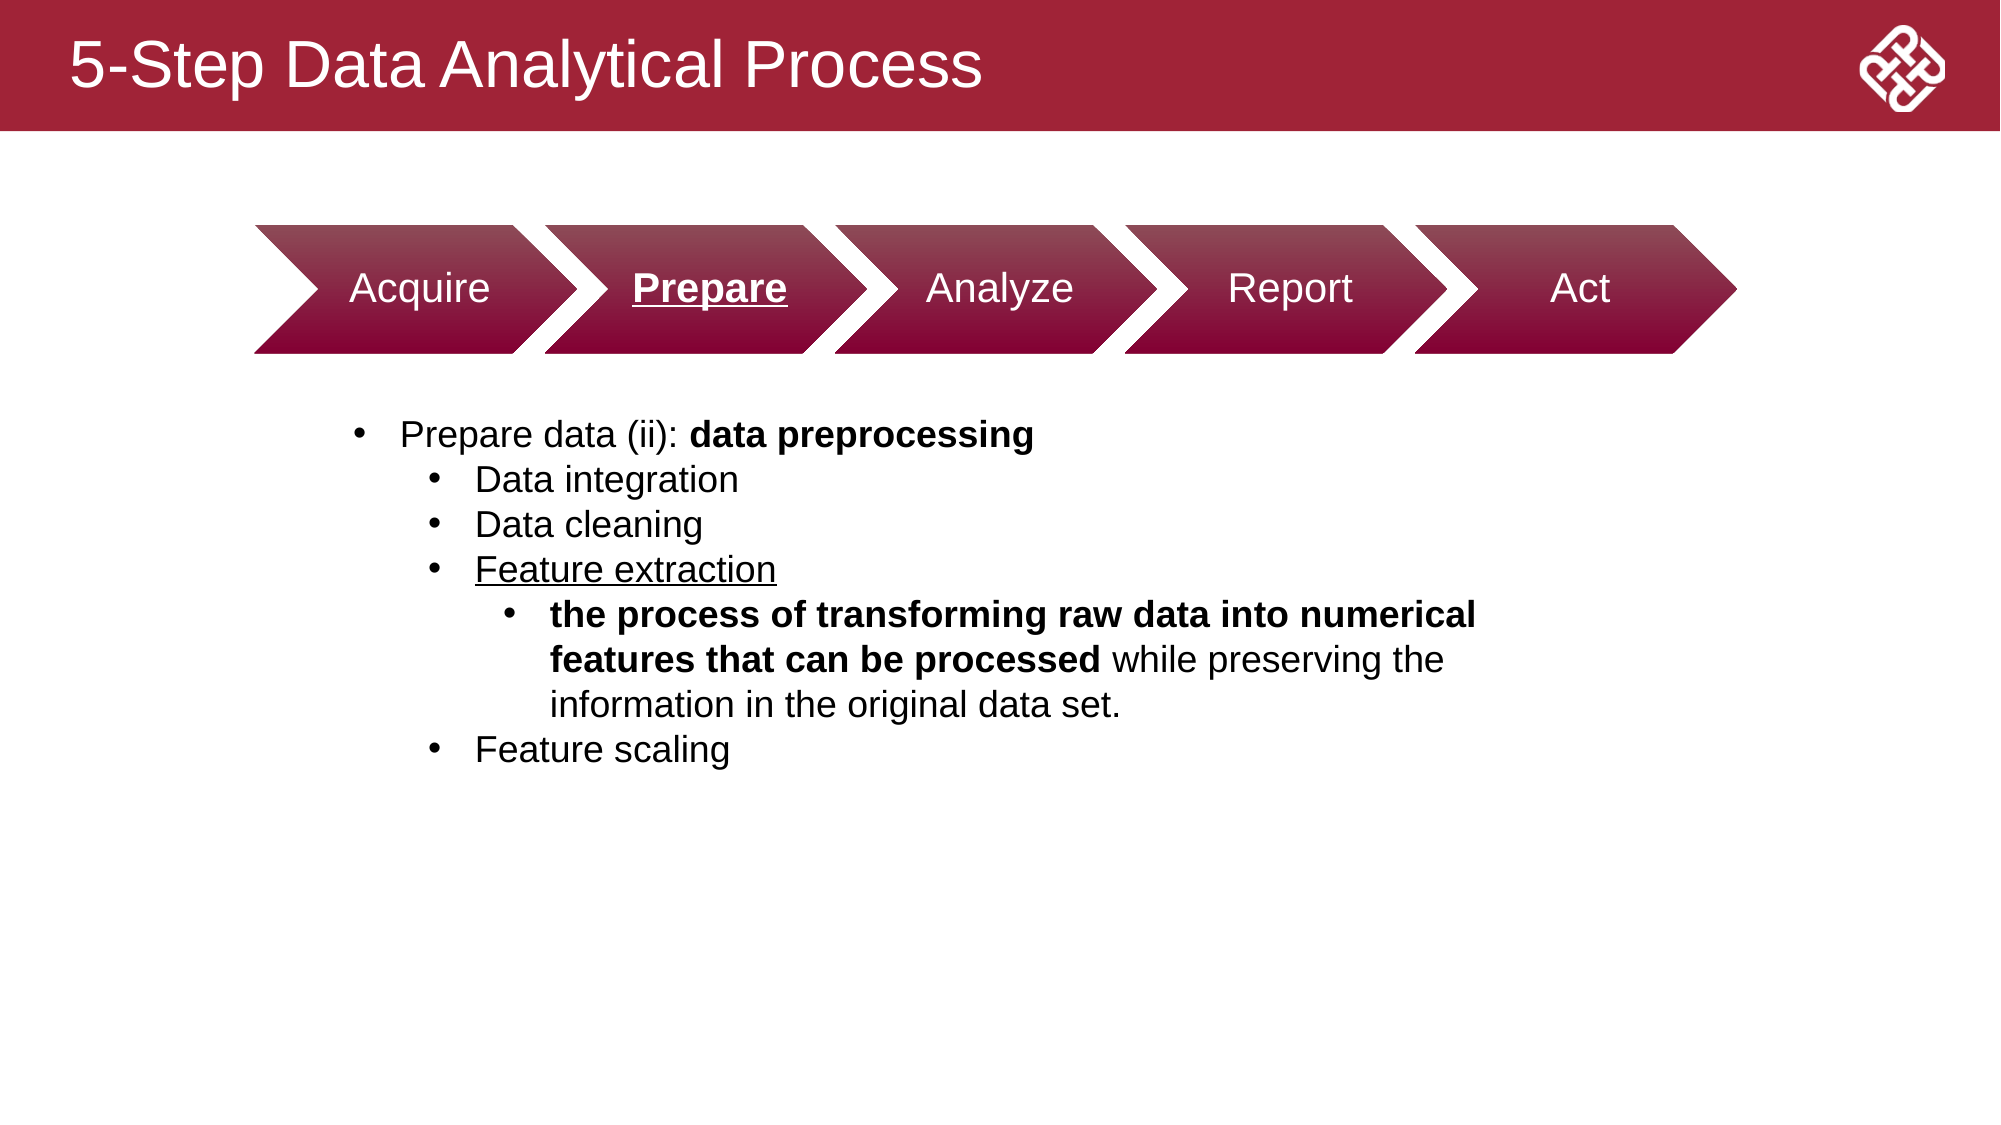

# 5-Step Data Analytical Process
Acquire
Prepare
Analyze
Report
Act
Prepare data (ii): data preprocessing
Data integration
Data cleaning
Feature extraction
the process of transforming raw data into numerical features that can be processed while preserving the information in the original data set.
Feature scaling